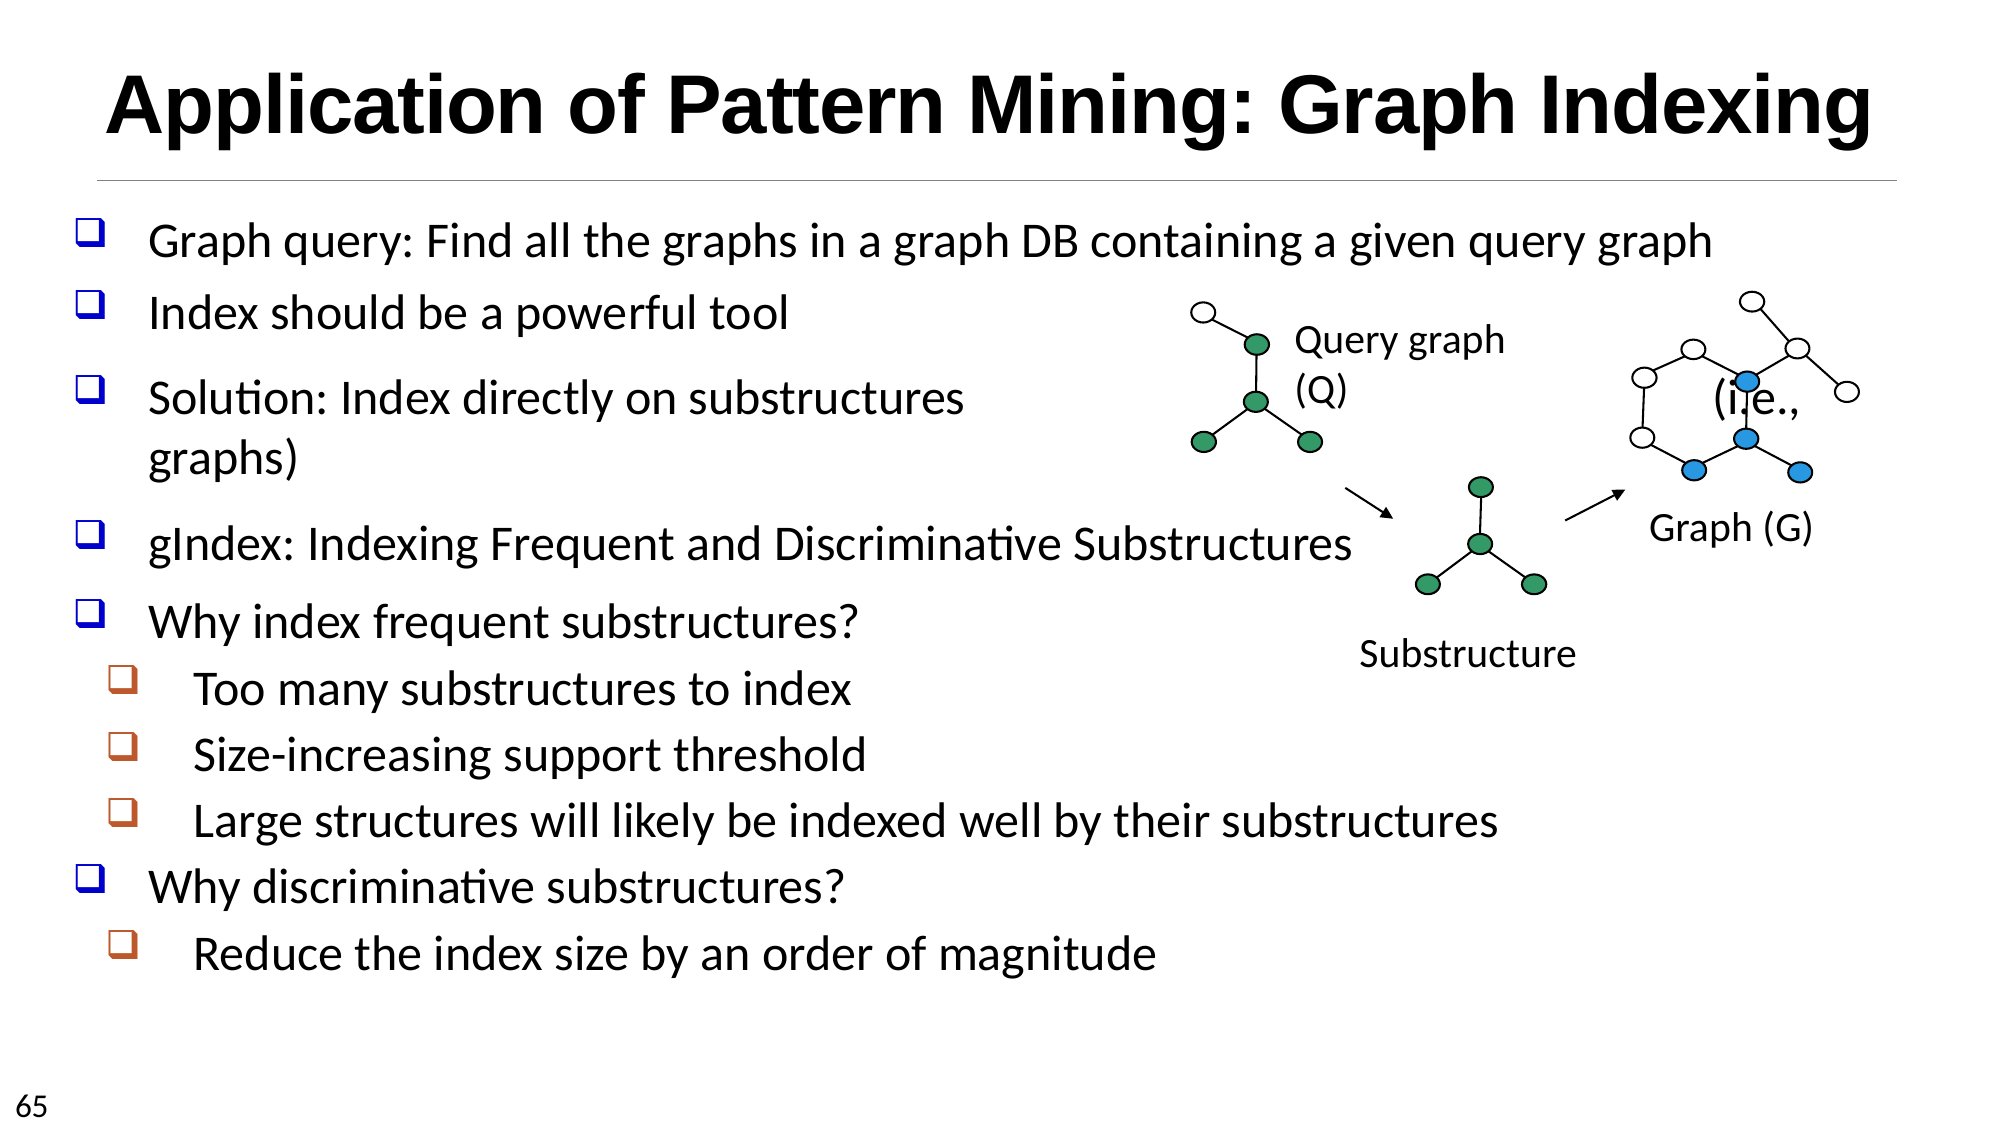

# Application of Pattern Mining: Graph Indexing
Graph query: Find all the graphs in a graph DB containing a given query graph
Index should be a powerful tool
Solution: Index directly on substructures 			  	                   (i.e., graphs)
gIndex: Indexing Frequent and Discriminative Substructures
Why index frequent substructures?
Too many substructures to index
Size-increasing support threshold
Large structures will likely be indexed well by their substructures
Why discriminative substructures?
Reduce the index size by an order of magnitude

Query graph (Q)
Graph (G)
Substructure